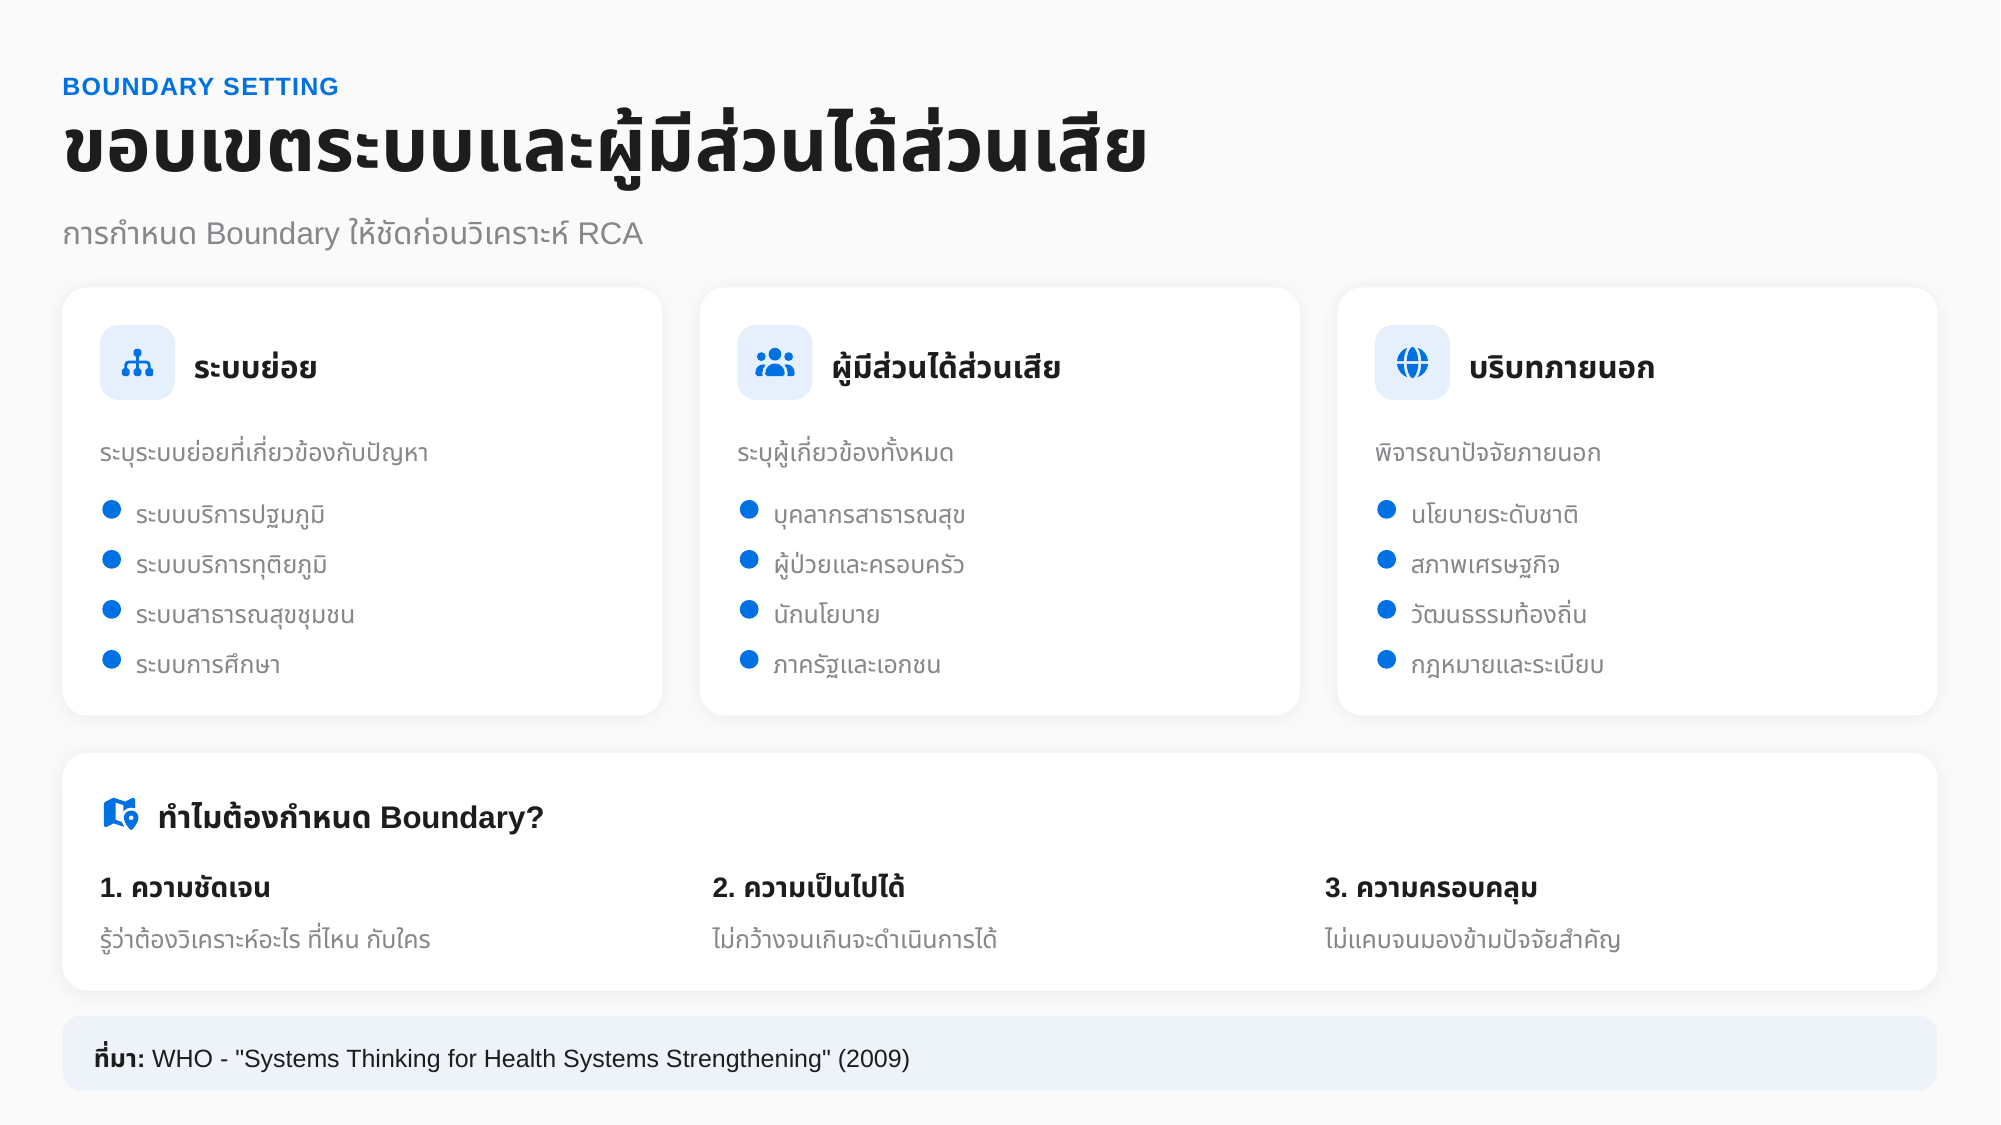

BOUNDARY SETTING
ขอบเขตระบบและผู้มีส่วนได้ส่วนเสีย
การกำหนด Boundary ให้ชัดก่อนวิเคราะห์ RCA

ระบบย่อย
ผู้มีส่วนได้ส่วนเสีย
บริบทภายนอก

ระบุระบบย่อยที่เกี่ยวข้องกับปัญหา
ระบุผู้เกี่ยวข้องทั้งหมด
พิจารณาปัจจัยภายนอก
ระบบบริการปฐมภูมิ
บุคลากรสาธารณสุข
นโยบายระดับชาติ

ระบบบริการทุติยภูมิ
ผู้ป่วยและครอบครัว
สภาพเศรษฐกิจ

ระบบสาธารณสุขชุมชน
นักนโยบาย
วัฒนธรรมท้องถิ่น

ระบบการศึกษา
ภาครัฐและเอกชน
กฎหมายและระเบียบ

ทำไมต้องกำหนด Boundary?

1. ความชัดเจน
2. ความเป็นไปได้
3. ความครอบคลุม
รู้ว่าต้องวิเคราะห์อะไร ที่ไหน กับใคร
ไม่กว้างจนเกินจะดำเนินการได้
ไม่แคบจนมองข้ามปัจจัยสำคัญ

ที่มา: WHO - "Systems Thinking for Health Systems Strengthening" (2009)